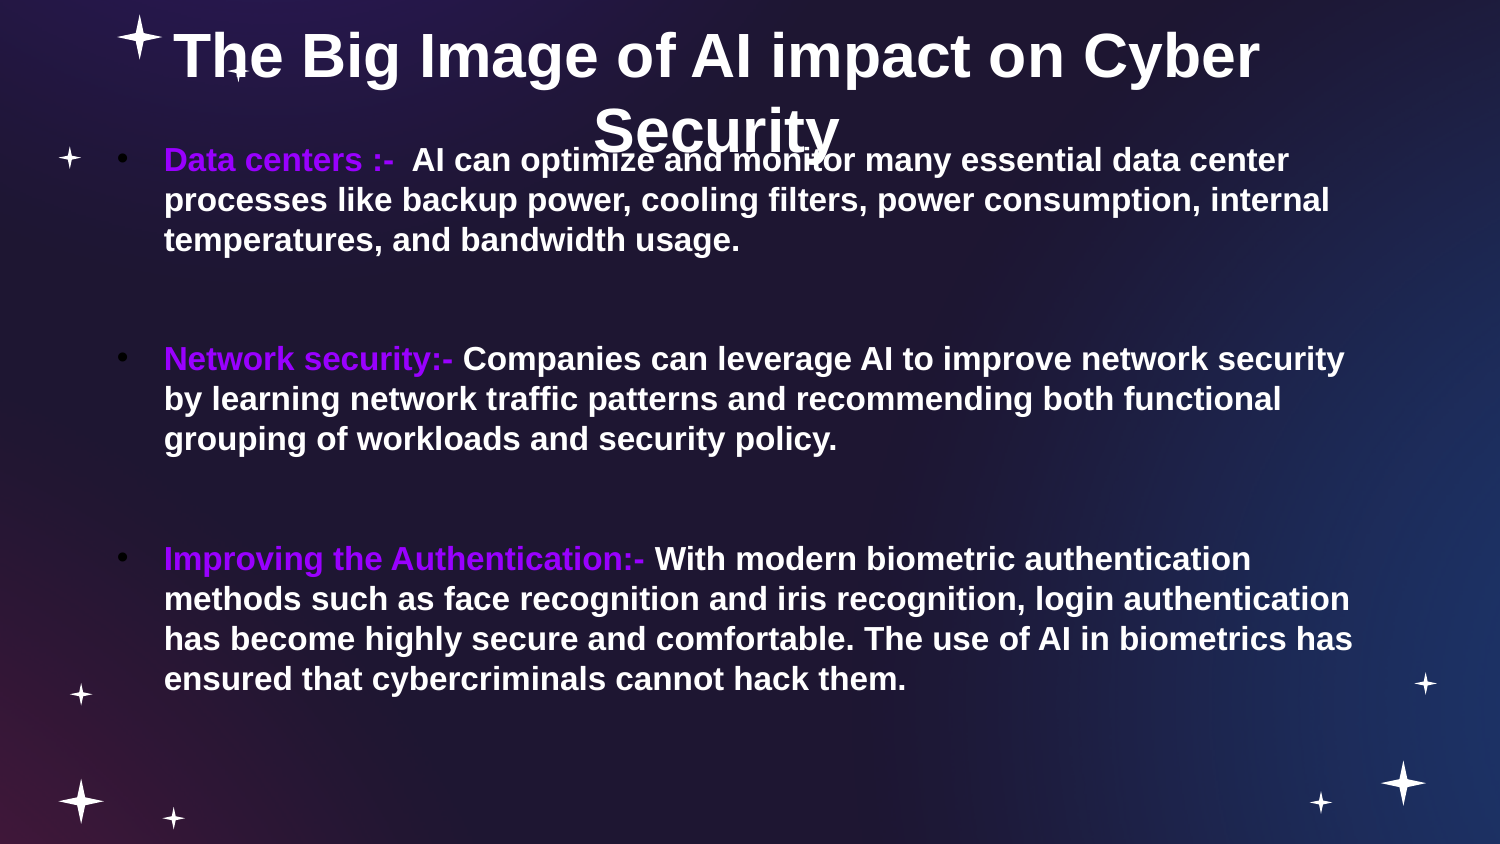

# The Big Image of AI impact on Cyber Security
Data centers :-  AI can optimize and monitor many essential data center processes like backup power, cooling filters, power consumption, internal temperatures, and bandwidth usage.

Network security:- Companies can leverage AI to improve network security by learning network traffic patterns and recommending both functional grouping of workloads and security policy.

Improving the Authentication:- With modern biometric authentication methods such as face recognition and iris recognition, login authentication has become highly secure and comfortable. The use of AI in biometrics has ensured that cybercriminals cannot hack them.